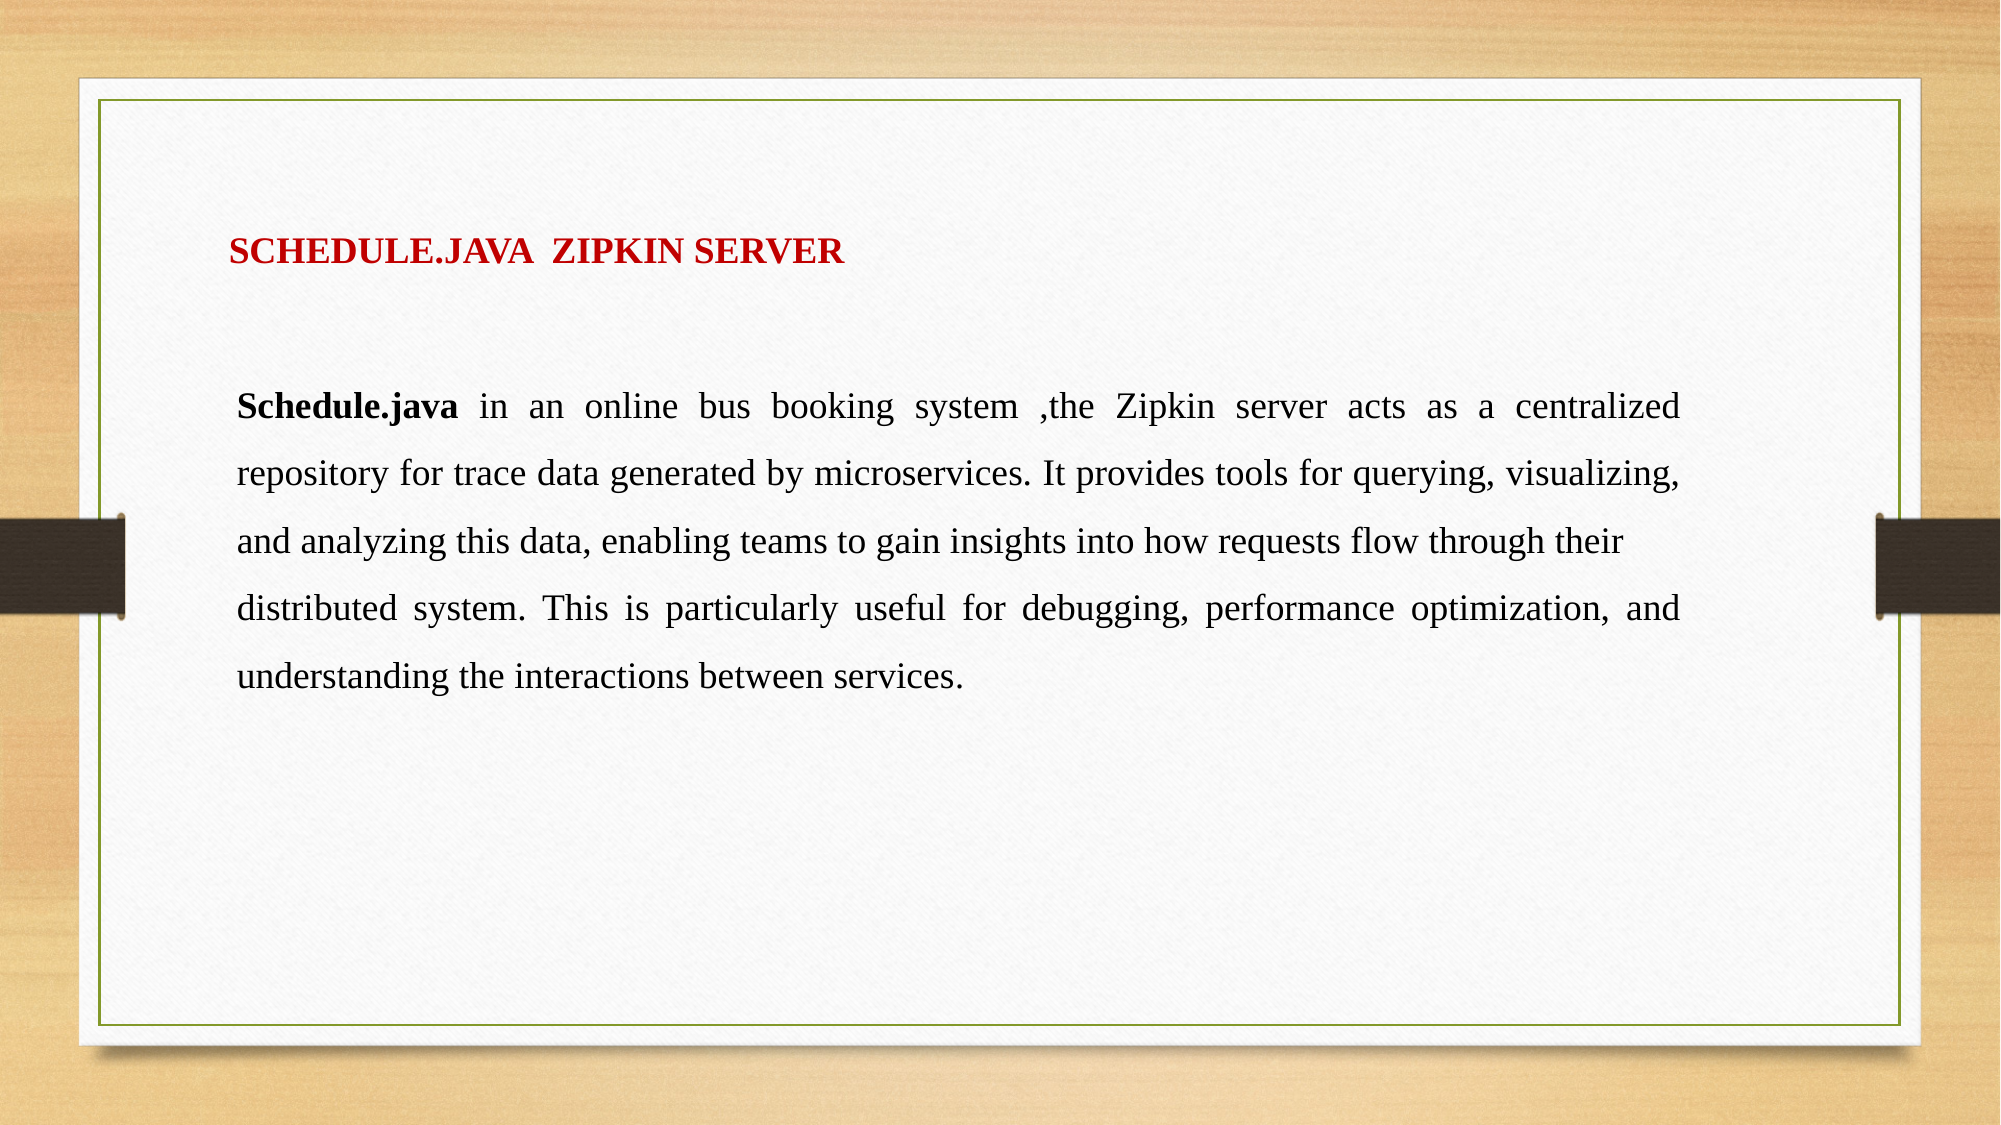

SCHEDULE.JAVA  ZIPKIN SERVER
Schedule.java in an online bus booking system ,the Zipkin server acts as a centralized repository for trace data generated by microservices. It provides tools for querying, visualizing, and analyzing this data, enabling teams to gain insights into how requests flow through their
distributed system. This is particularly useful for debugging, performance optimization, and understanding the interactions between services.